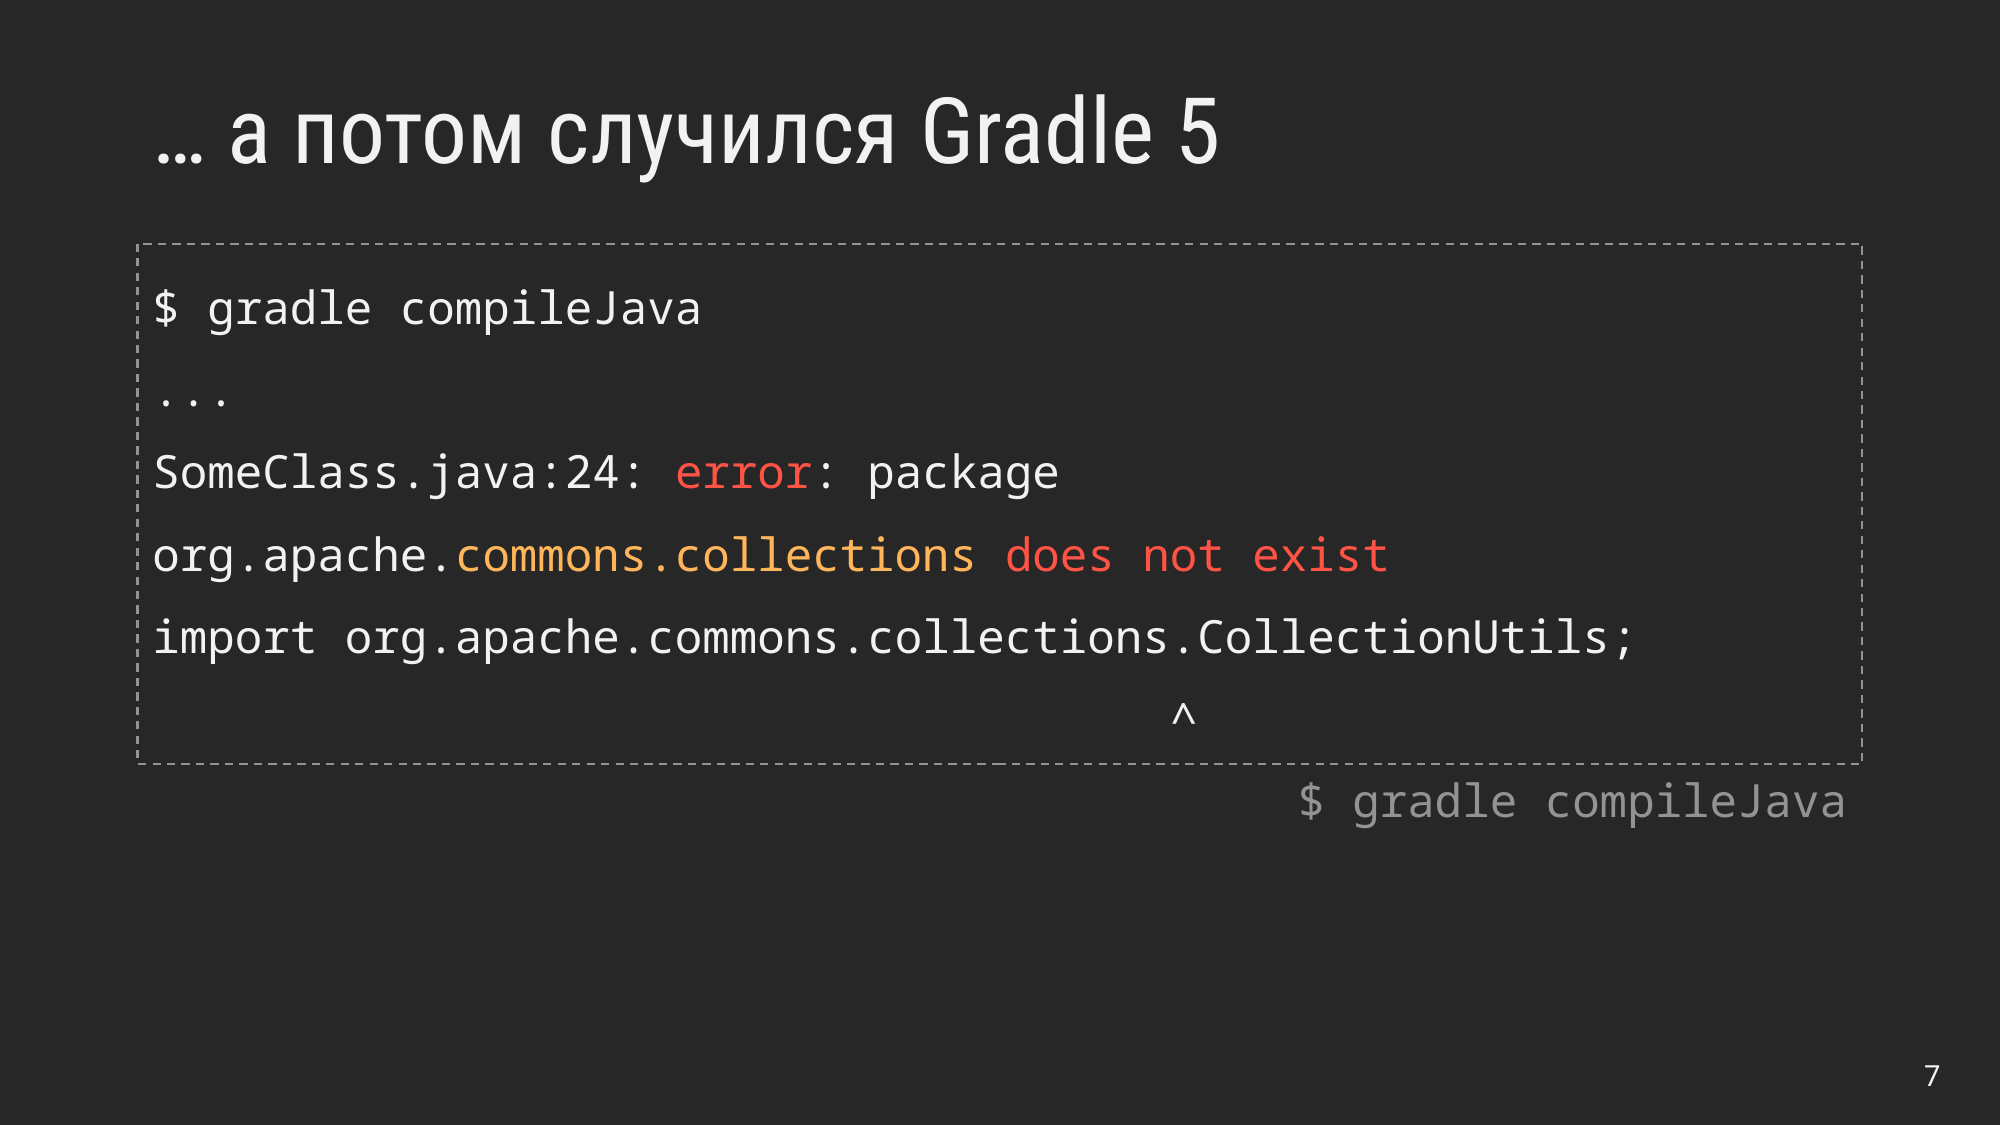

# … а потом случился Gradle 5
$ gradle compileJava
...
SomeClass.java:24: error: package org.apache.commons.collections does not exist
import org.apache.commons.collections.CollectionUtils;
                                     ^
$ gradle compileJava
7